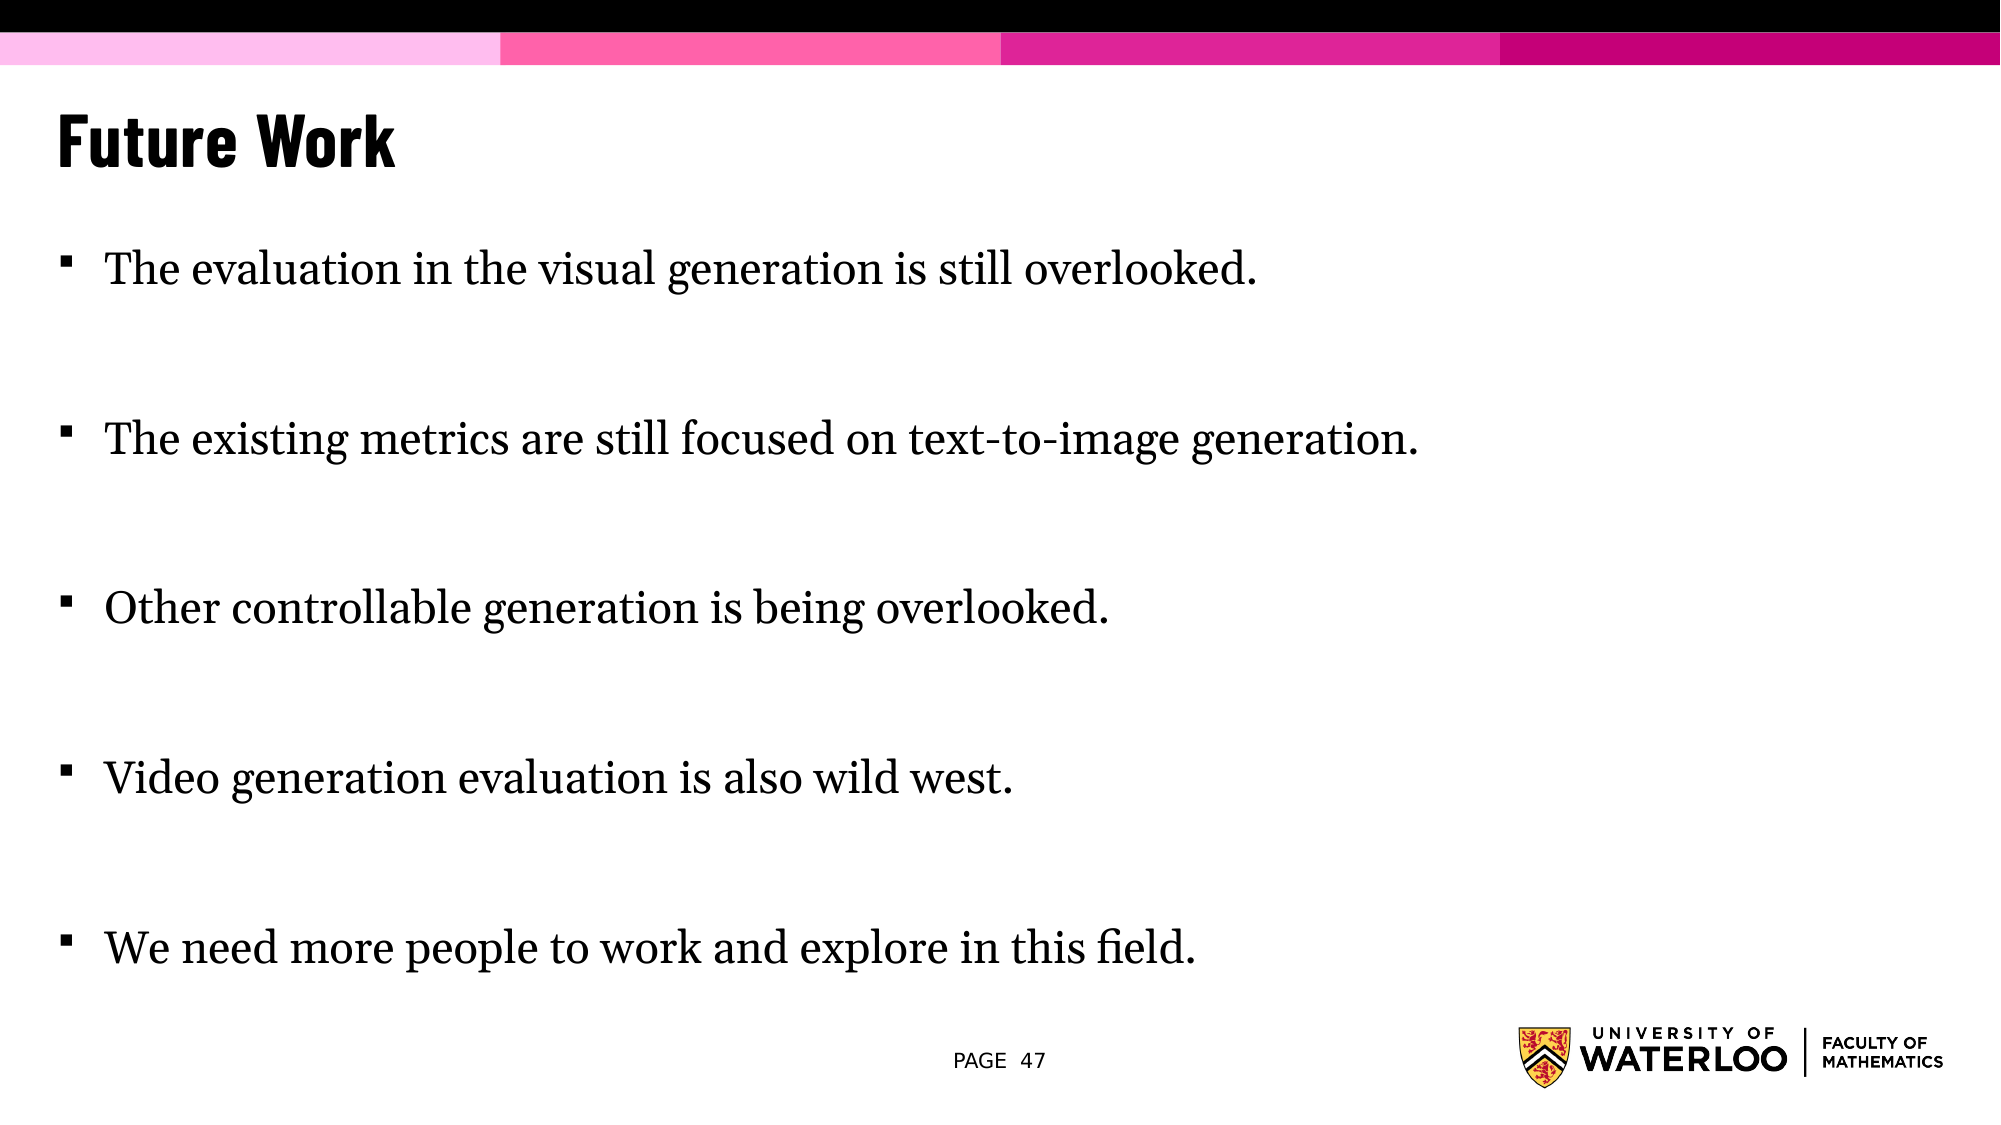

# Future Work
The evaluation in the visual generation is still overlooked.

The existing metrics are still focused on text-to-image generation.

Other controllable generation is being overlooked.

Video generation evaluation is also wild west.

We need more people to work and explore in this field.
PAGE  47